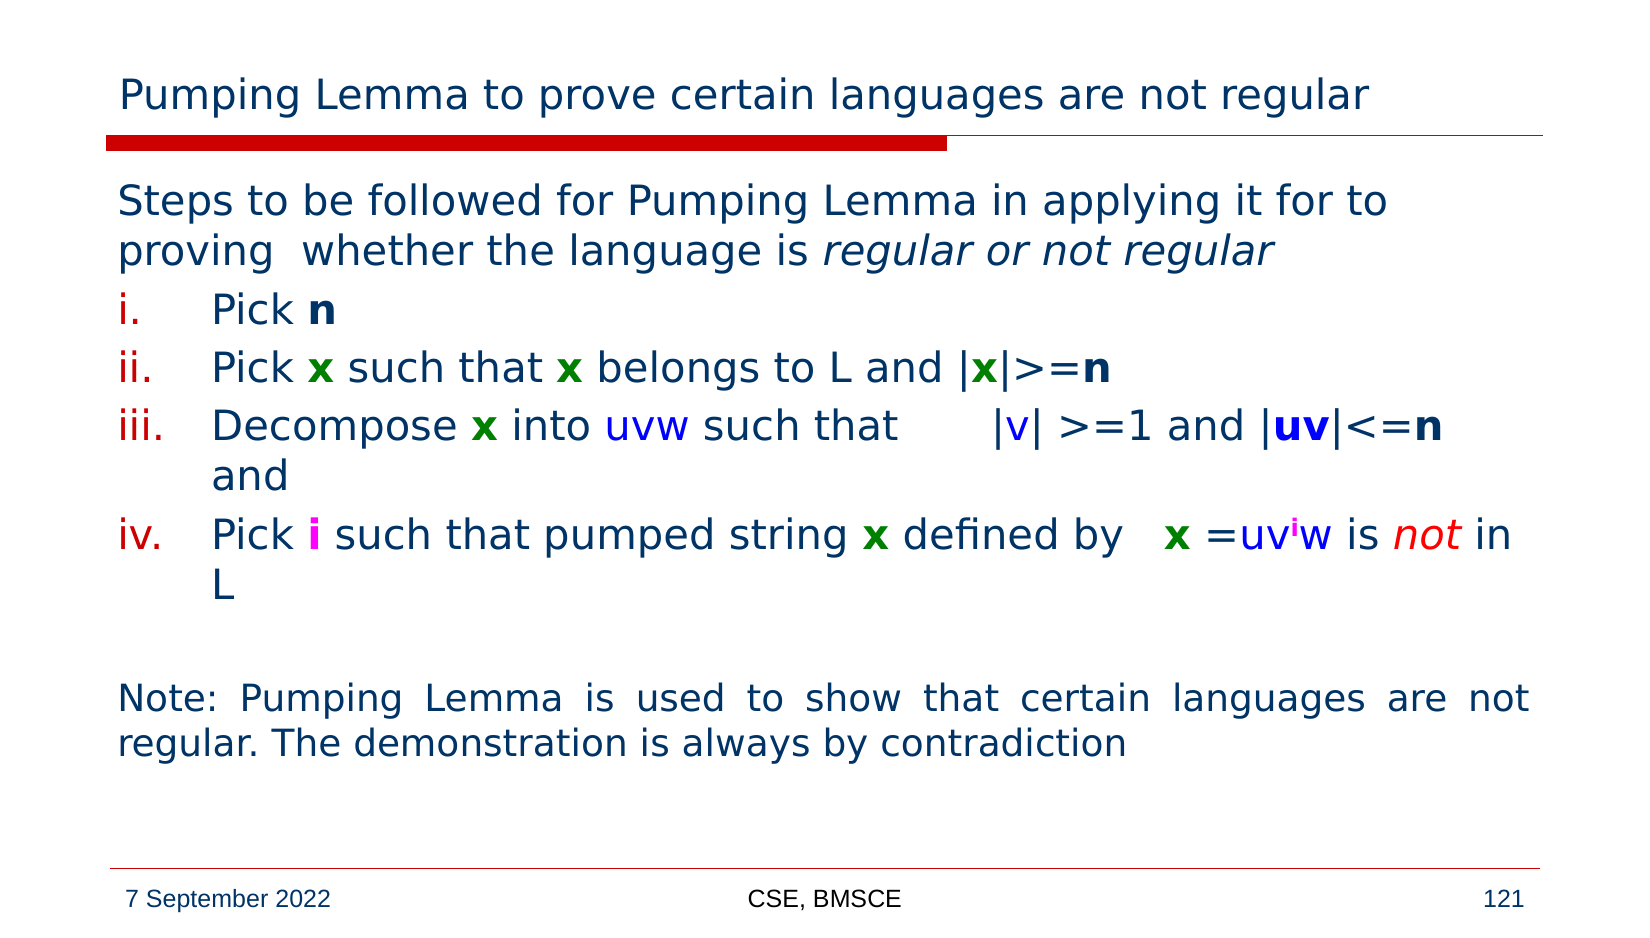

# Pumping Lemma to prove certain languages are not regular
Steps to be followed for Pumping Lemma in applying it for to proving  whether the language is regular or not regular
Pick n
Pick x such that x belongs to L and |x|>=n
Decompose x into uvw such that       |v| >=1 and |uv|<=n and
Pick i such that pumped string x defined by   x =uviw is not in L

Note: Pumping Lemma is used to show that certain languages are not regular. The demonstration is always by contradiction
CSE, BMSCE
121
7 September 2022